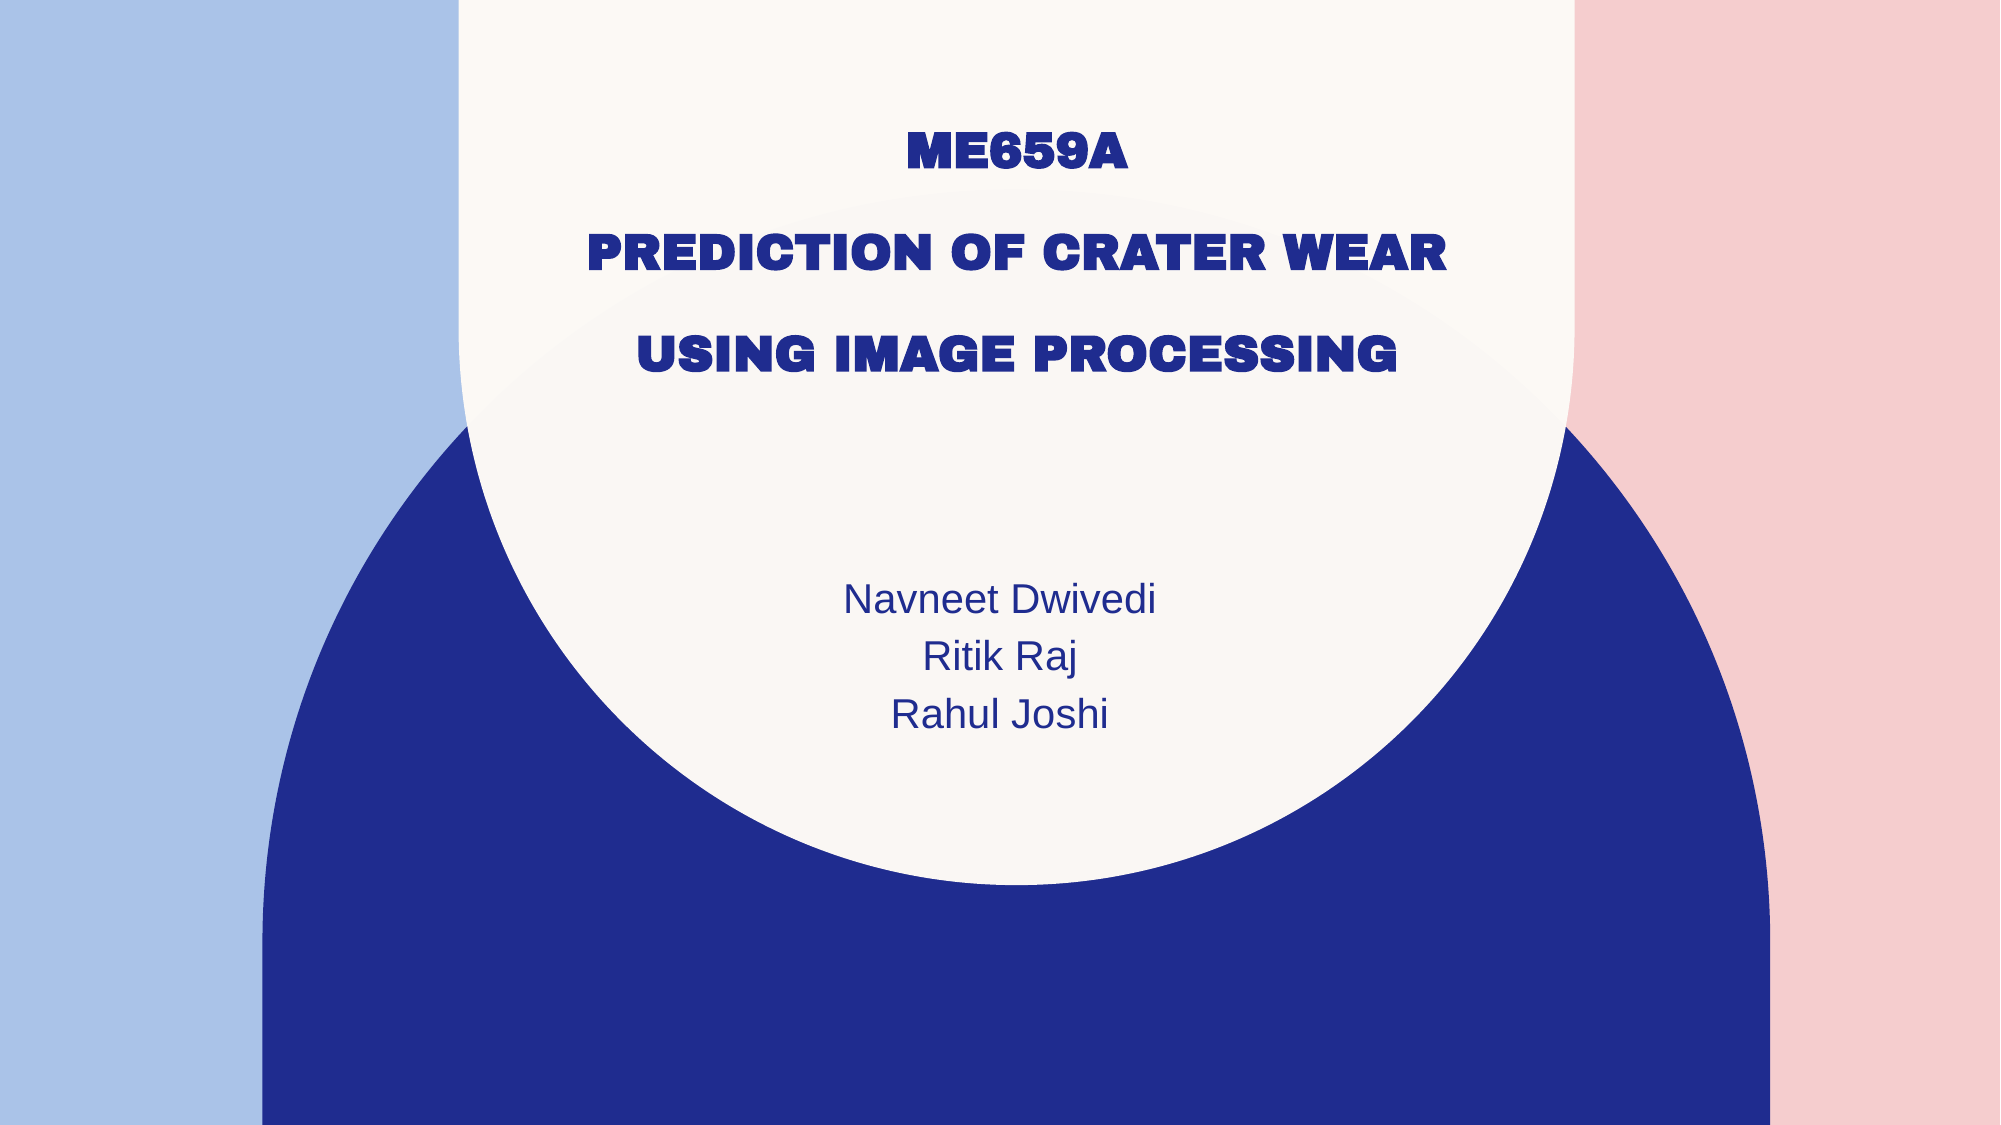

# ME659A Prediction of crater wear Using image processing
Navneet Dwivedi
Ritik Raj
Rahul Joshi